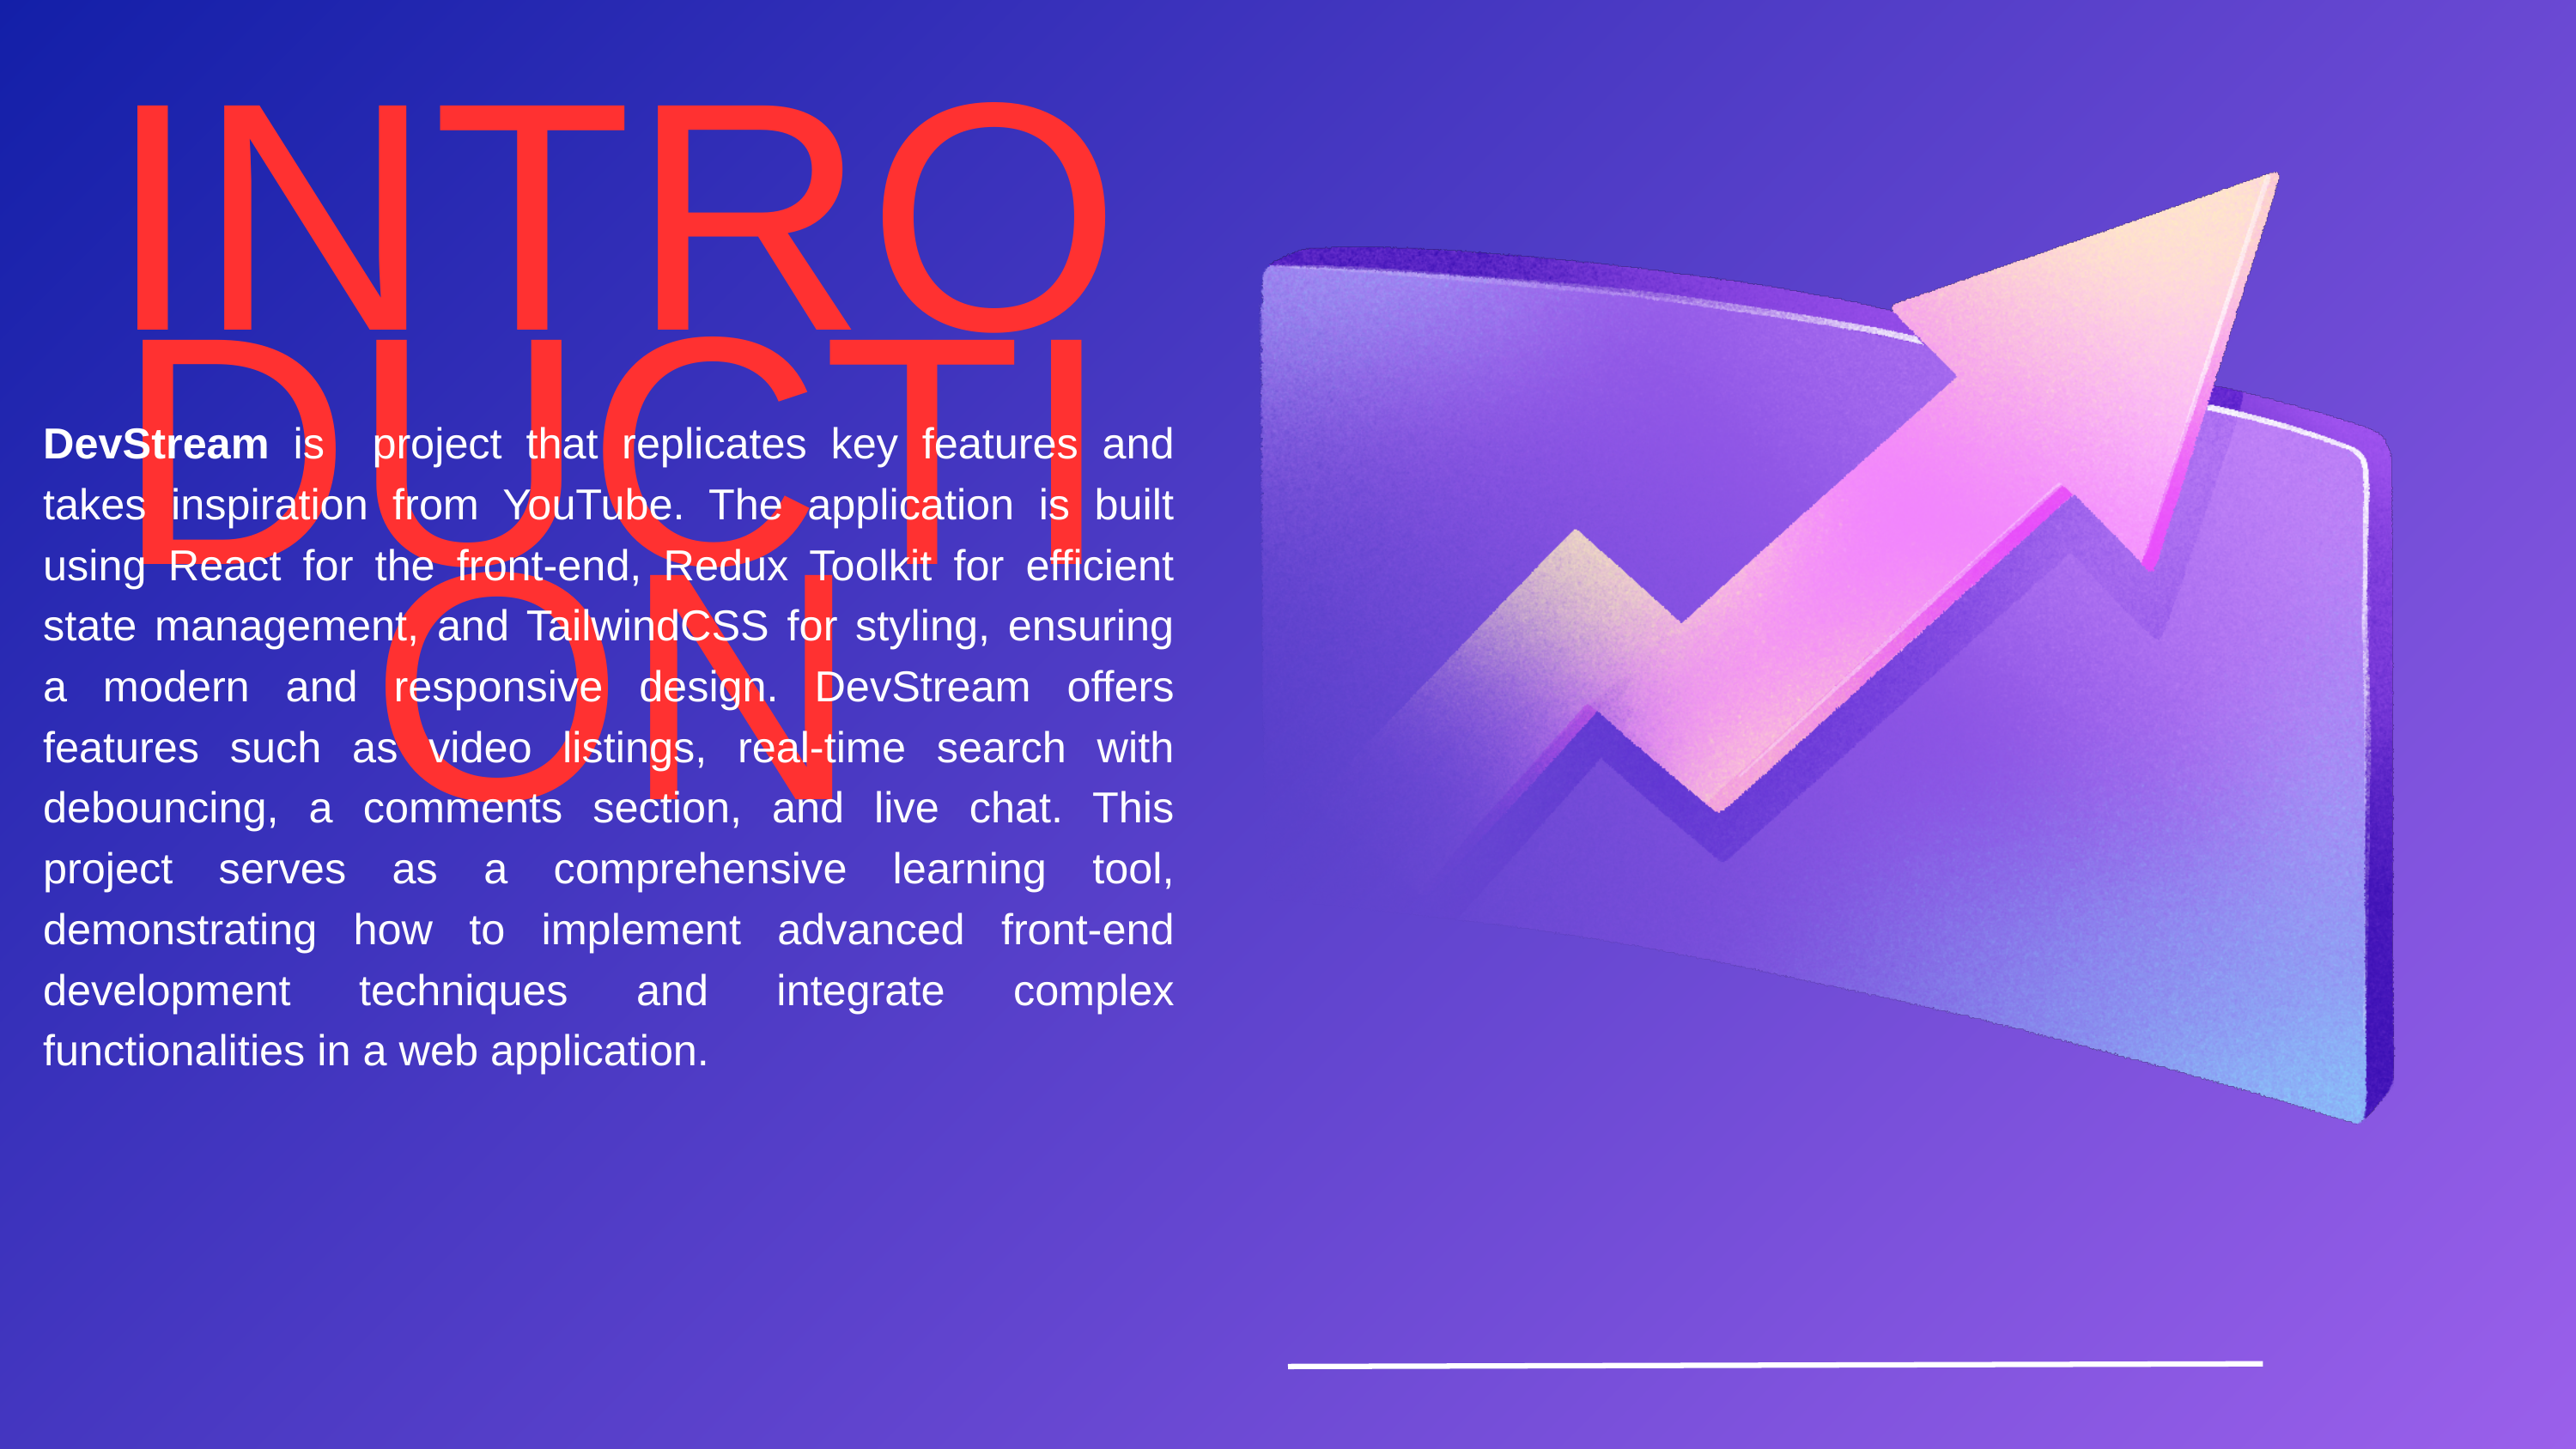

INTRODUCTION

DevStream is  project that replicates key features and takes inspiration from YouTube. The application is built using React for the front-end, Redux Toolkit for efficient state management, and TailwindCSS for styling, ensuring a modern and responsive design. DevStream offers features such as video listings, real-time search with debouncing, a comments section, and live chat. This project serves as a comprehensive learning tool, demonstrating how to implement advanced front-end development techniques and integrate complex functionalities in a web application.